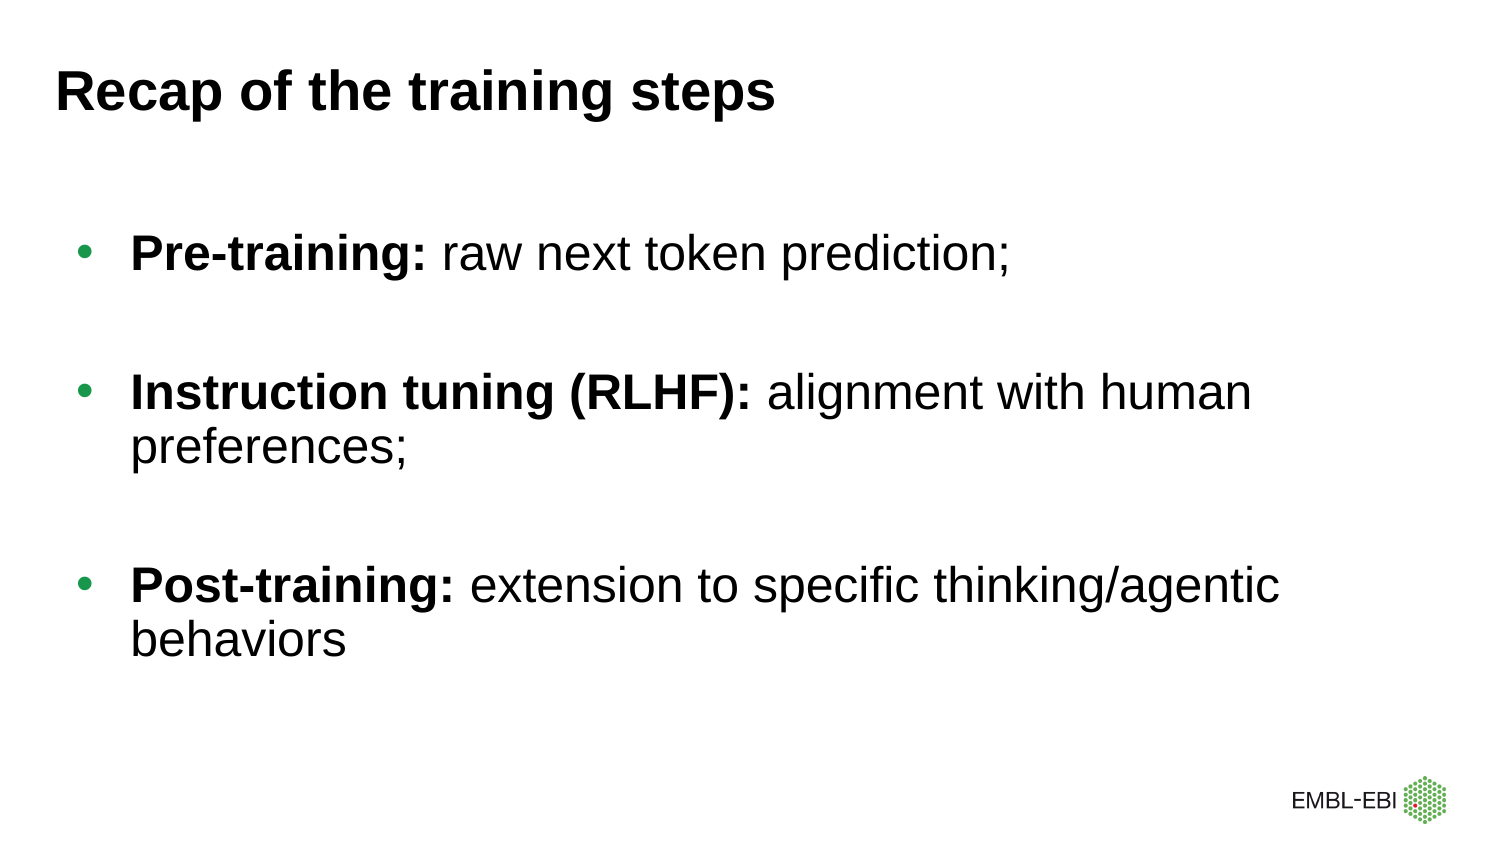

# Recap of the training steps
Pre-training: raw next token prediction;

Instruction tuning (RLHF): alignment with human preferences;

Post-training: extension to specific thinking/agentic behaviors